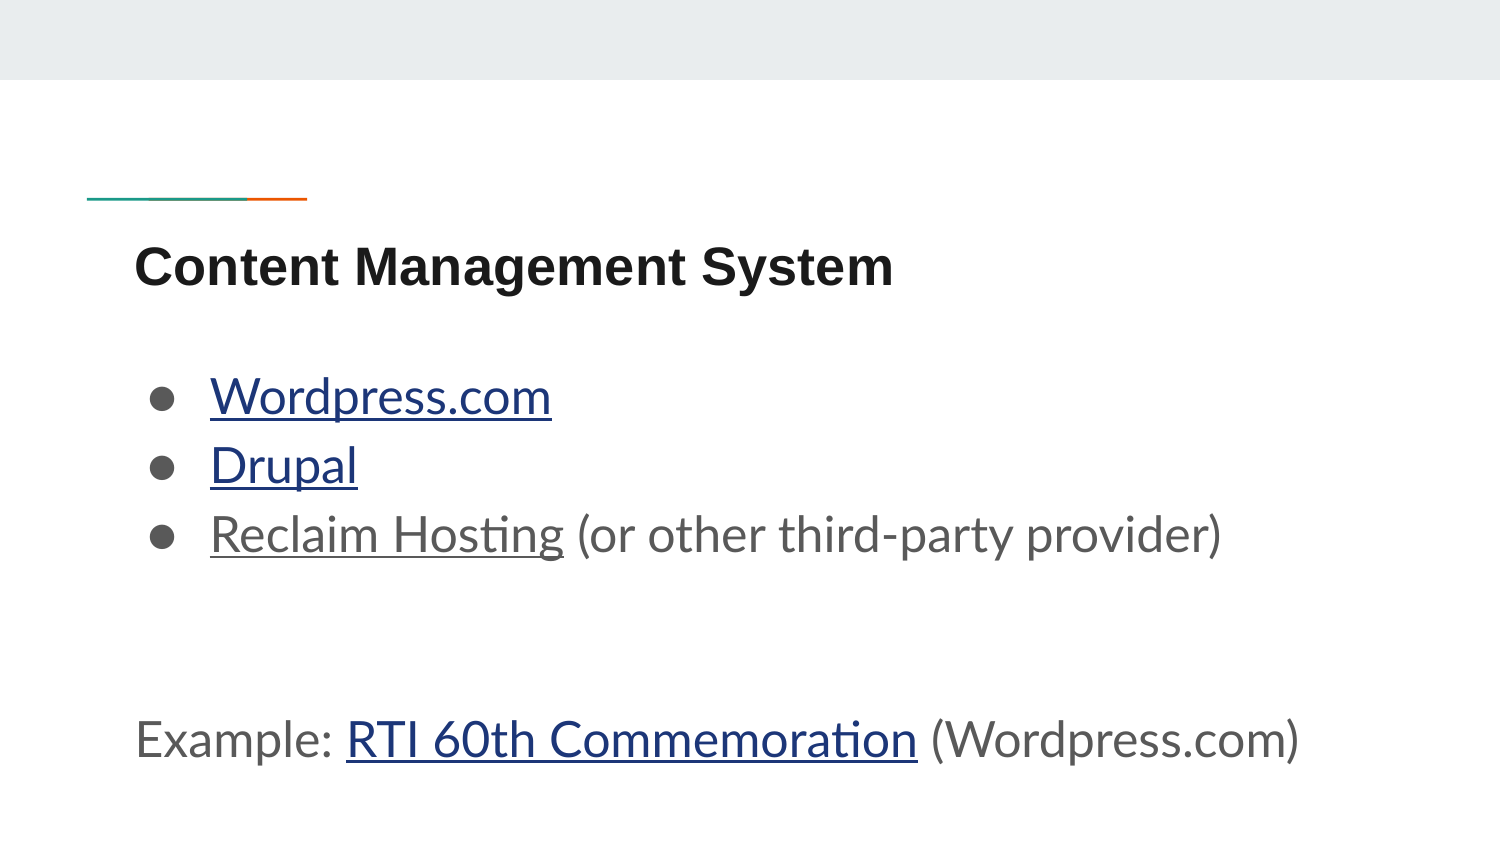

# Content Management System
Wordpress.com
Drupal
Reclaim Hosting (or other third-party provider)

Example: RTI 60th Commemoration (Wordpress.com)